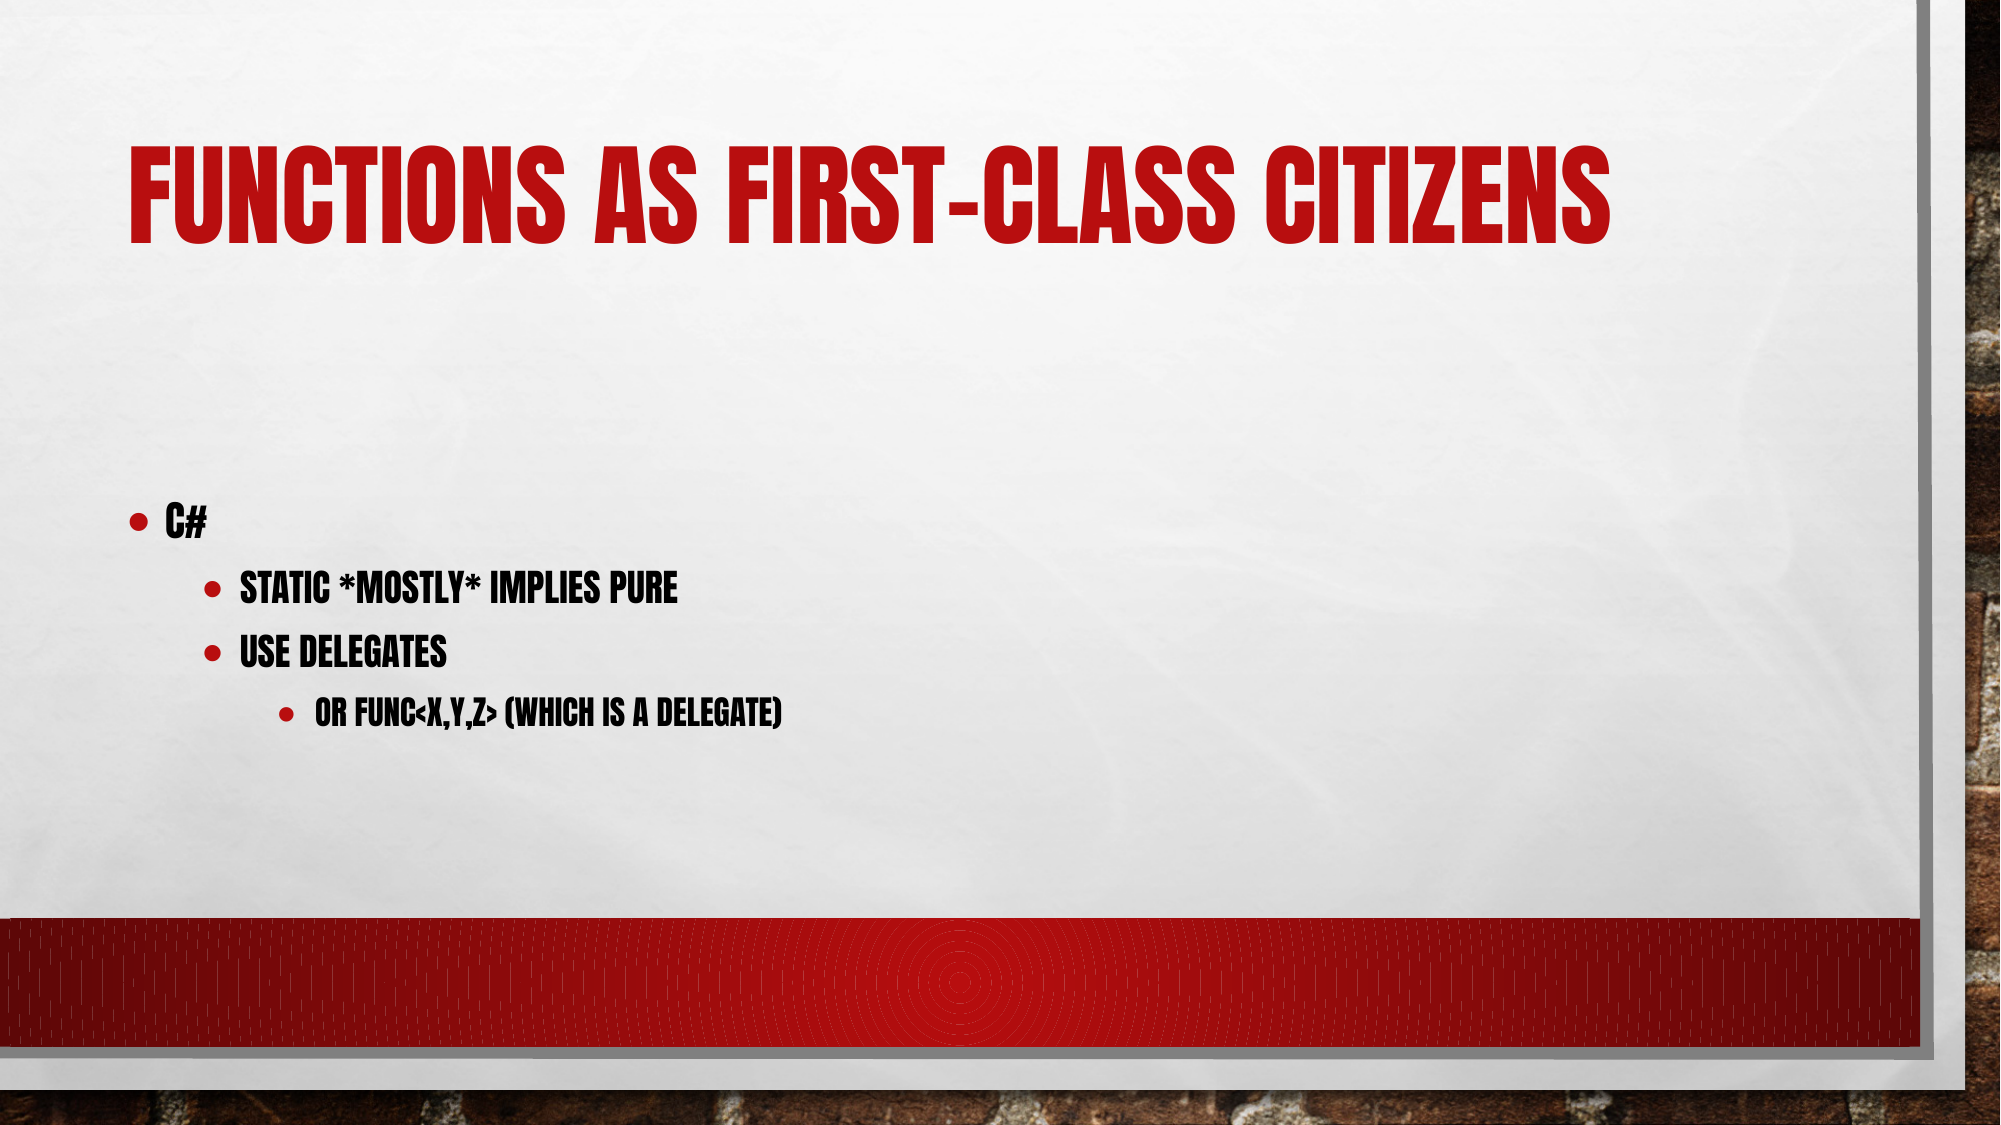

# Functions As First-Class Citizens
C#
Static *MOSTLY* IMPLIES PURE
Use delegates
or Func<X,Y,Z> (which is a delegate)